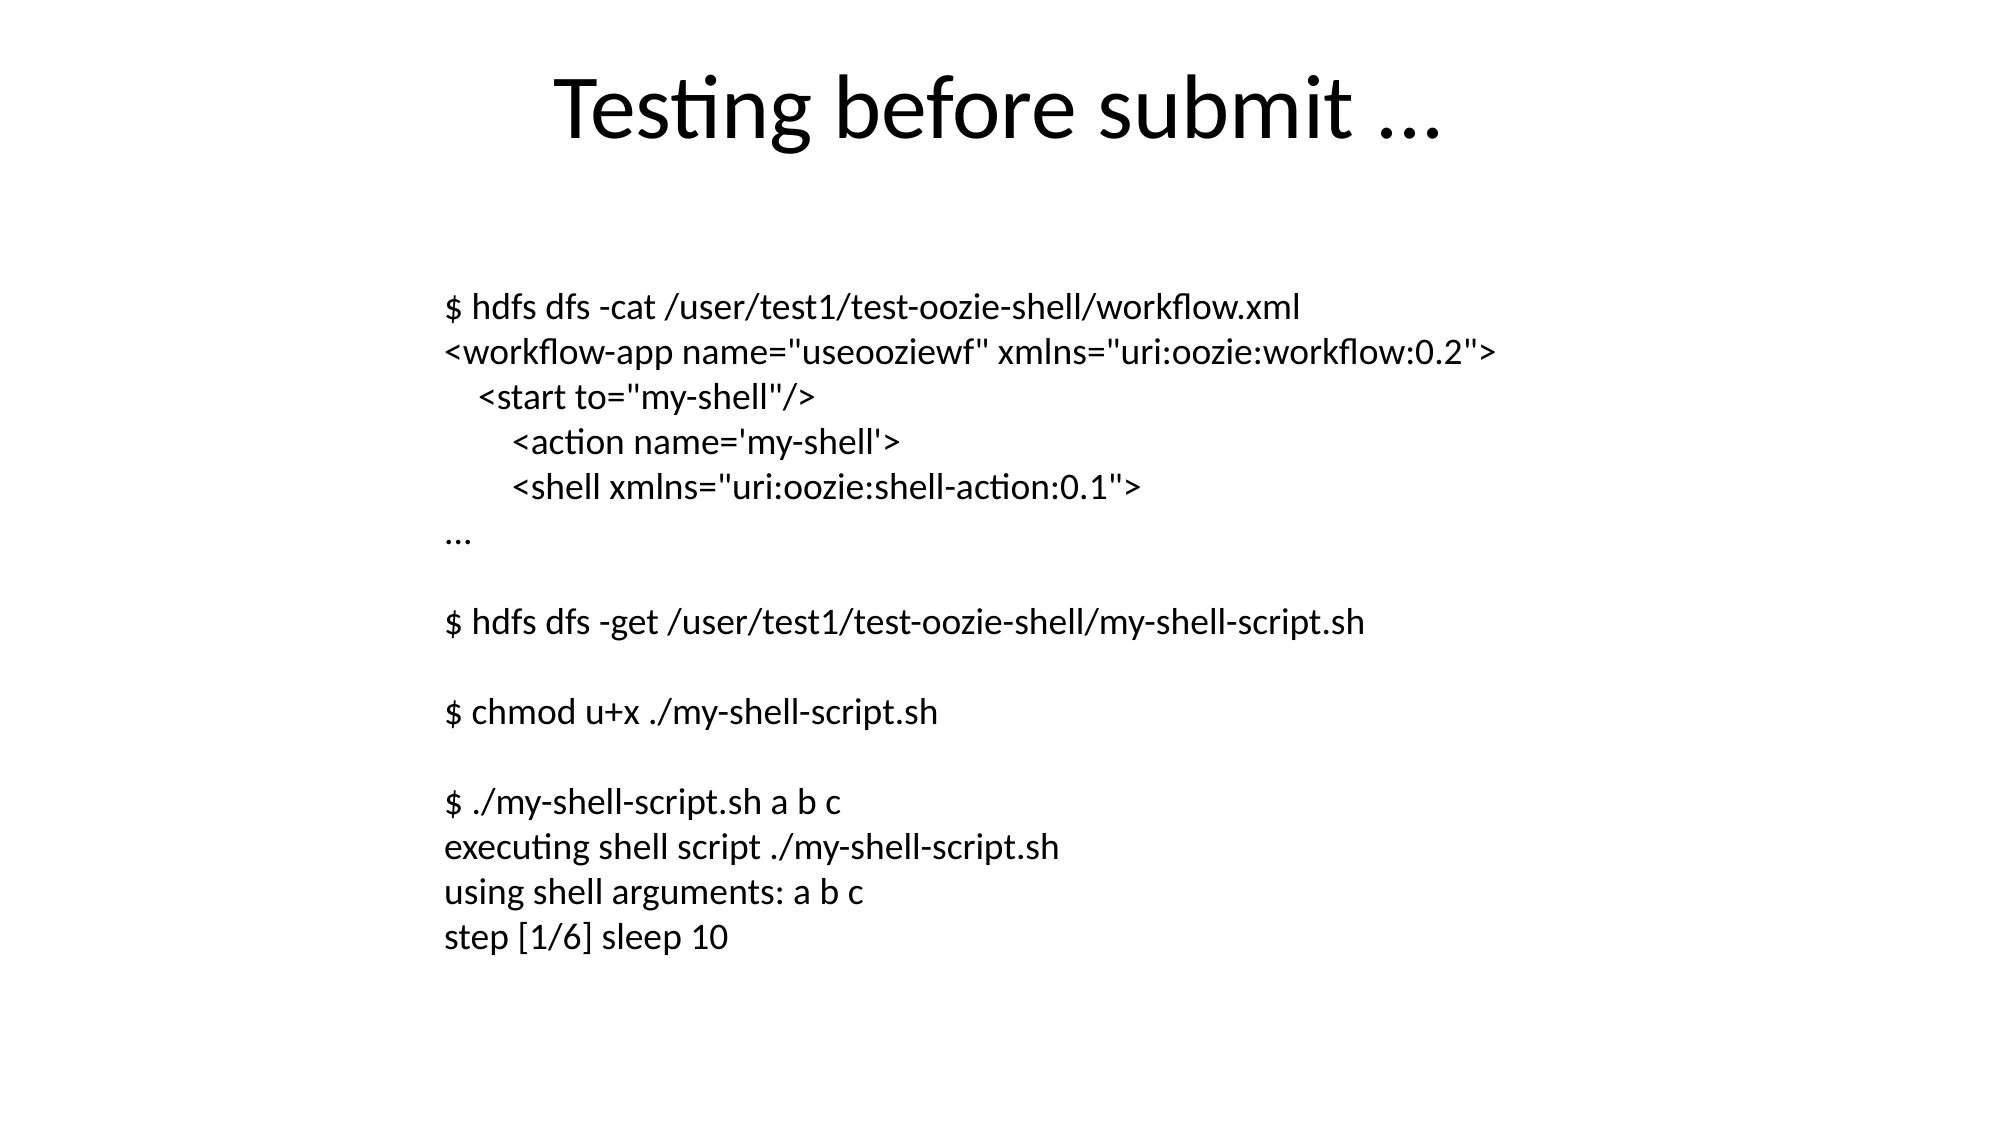

# Testing before submit ...
$ hdfs dfs -cat /user/test1/test-oozie-shell/workflow.xml
<workflow-app name="useooziewf" xmlns="uri:oozie:workflow:0.2">
    <start to="my-shell"/>
        <action name='my-shell'>
        <shell xmlns="uri:oozie:shell-action:0.1">
...

$ hdfs dfs -get /user/test1/test-oozie-shell/my-shell-script.sh

$ chmod u+x ./my-shell-script.sh

$ ./my-shell-script.sh a b c
executing shell script ./my-shell-script.sh
using shell arguments: a b c
step [1/6] sleep 10